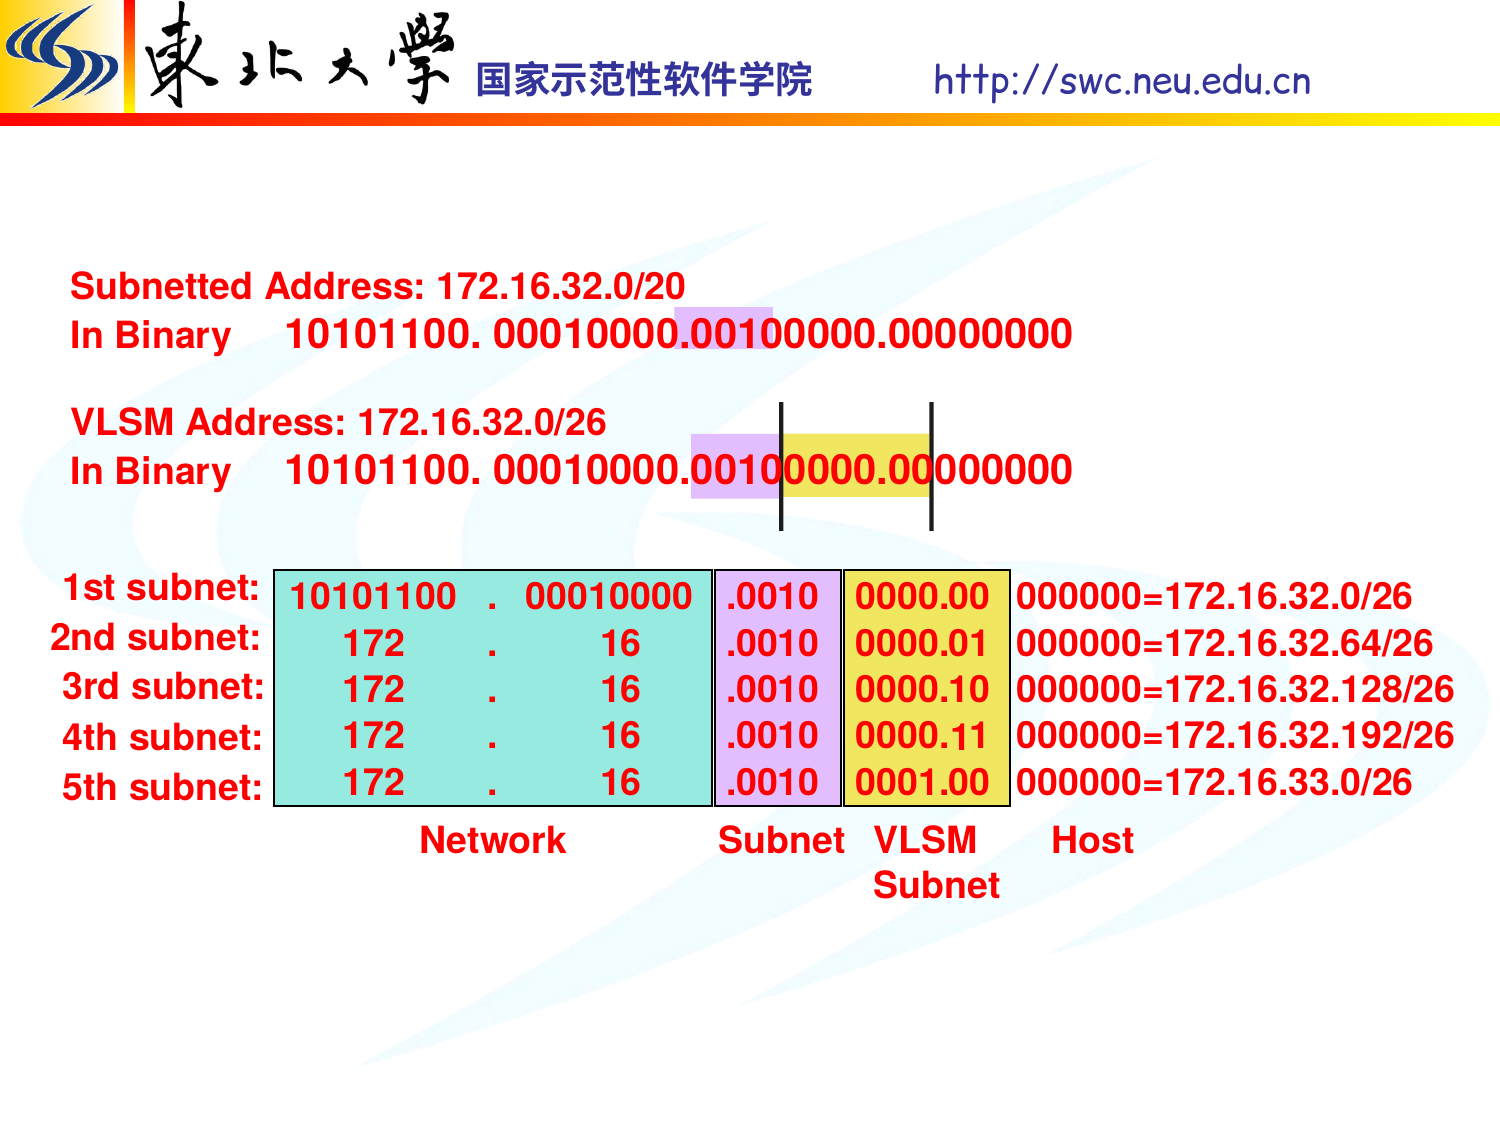

Subnetted Address: 172.16.32.0/20
In Binary     10101100. 00010000.00100000.00000000

VLSM Address: 172.16.32.0/26
In Binary     10101100. 00010000.00100000.00000000

1st subnet:

1
0
1
0
1
1
0
0
.
0
0
0
1
0
0
0
0
.
0
0
1
0
0
0
0
0
.
0
0
0
0
0
0
0
0
=
172.16.32.0/26
2nd subnet:
1
7
2
.
16
.
0
0
1
0
0
0
0
0
.
0
1
0
0
0
0
0
0
=
172.16.32.64/26
3rd subnet:
1
7
2
.
16
.
0
0
1
0
0
0
0
0
.
1
0
0
0
0
0
0
0
=
172.16.32.128/26
1
7
2
.
16
.
0
0
1
0
0
0
0
0
.
1
0
0
0
0
0
0
=
172.16.32.192/26
4th subnet:
1

1
7
2
.
16
.
0
0
1
0
0
0
0
1
.
0
0
0
0
0
0
0
0
=
172.16.33.0/26
5th subnet:
Network
Subnet
VLSM Subnet
Host